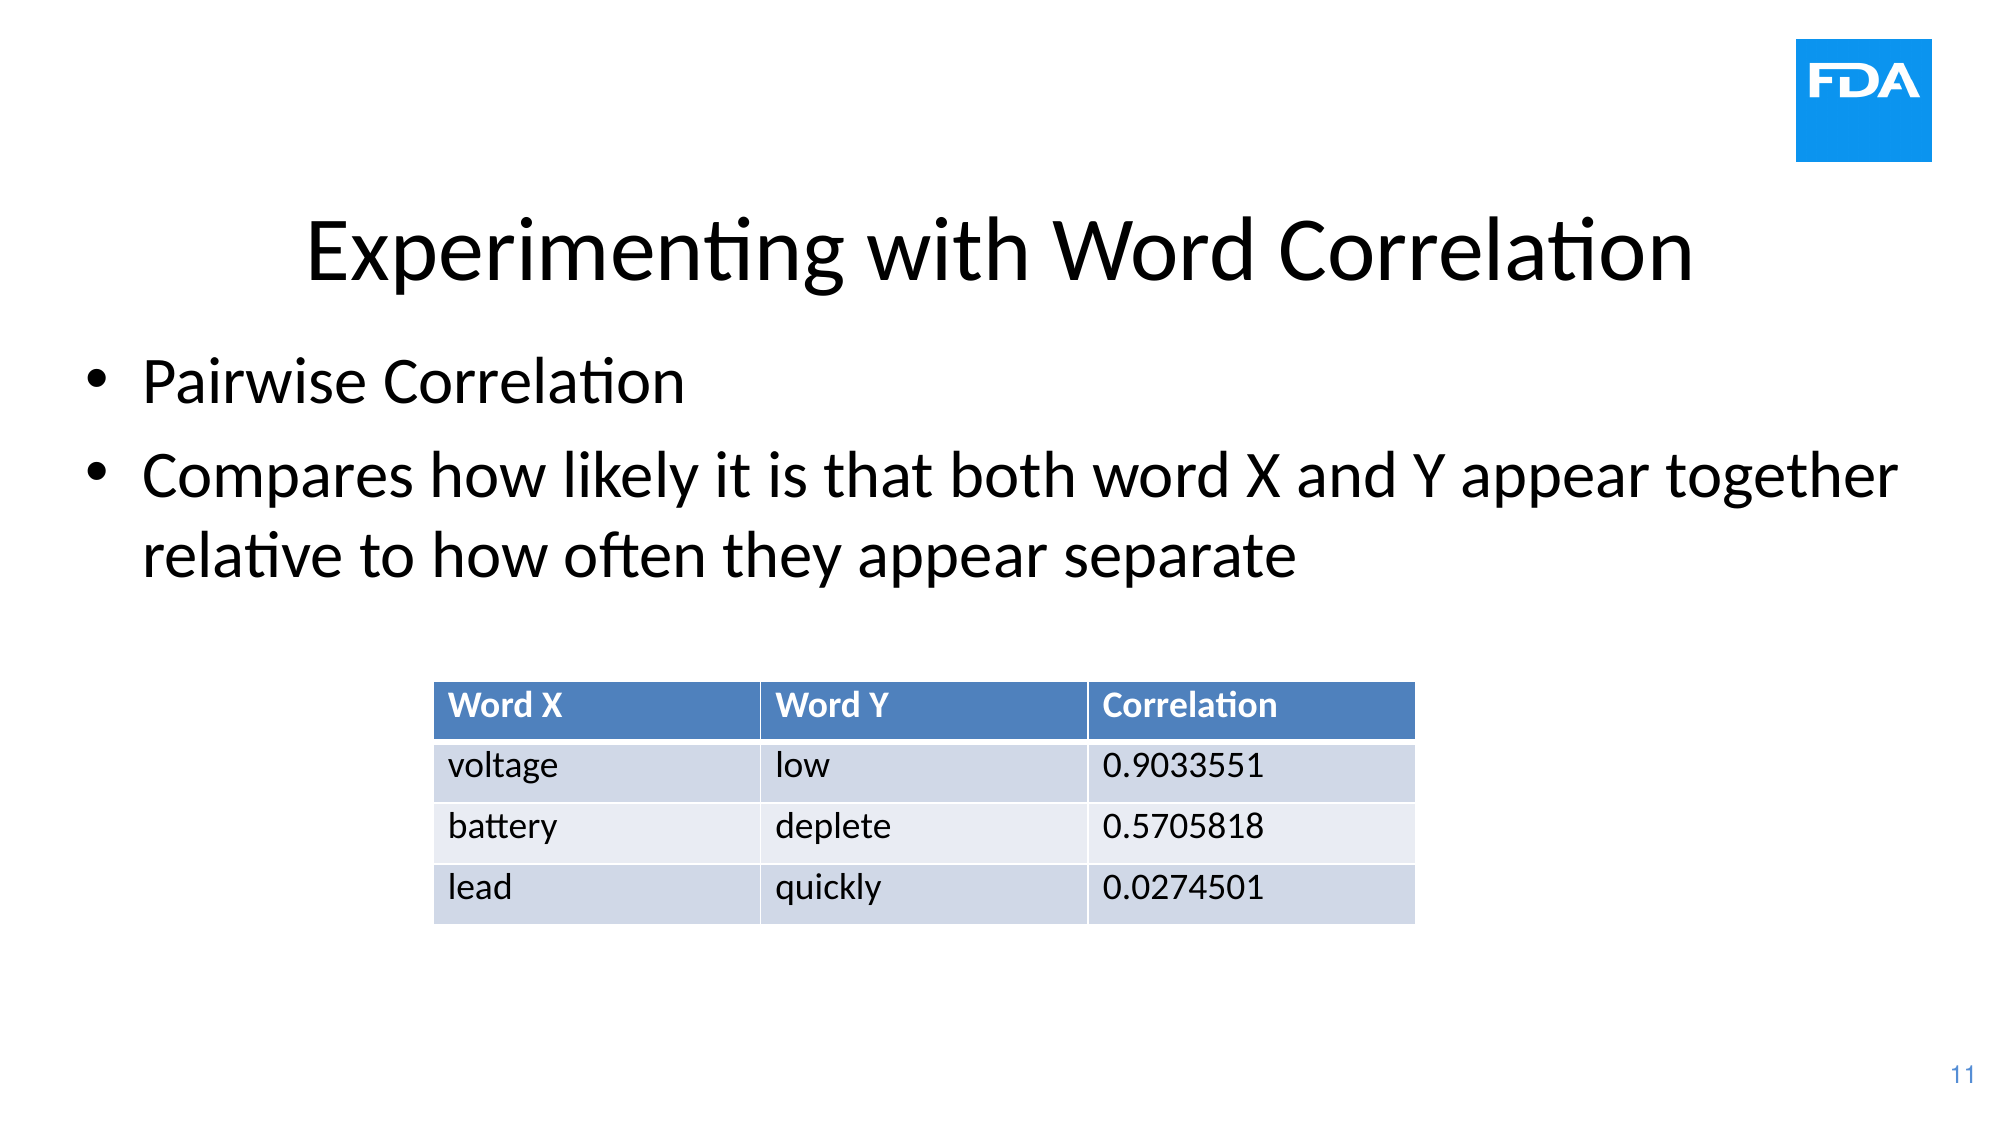

# Experimenting with Word Correlation
Pairwise Correlation
Compares how likely it is that both word X and Y appear together relative to how often they appear separate
| Word X | Word Y | Correlation |
| --- | --- | --- |
| voltage | low | 0.9033551 |
| battery | deplete | 0.5705818 |
| lead | quickly | 0.0274501 |